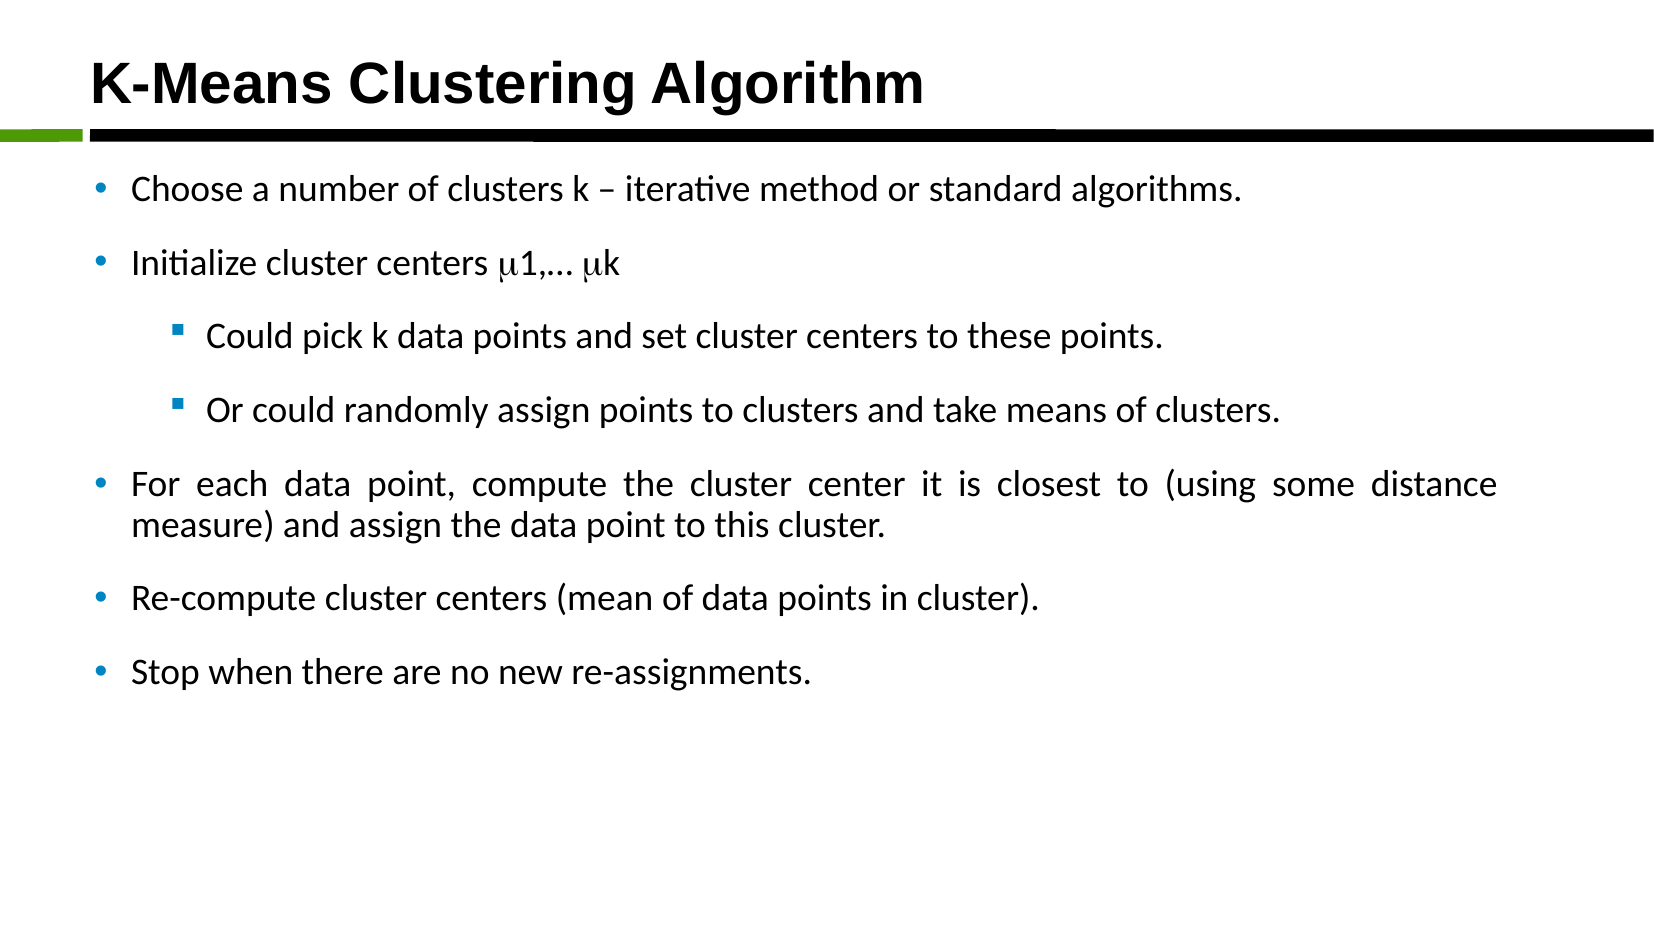

K-Means Clustering Algorithm

Choose a number of clusters k – iterative method or standard algorithms.
Initialize cluster centers μ1,… μk
Could pick k data points and set cluster centers to these points.
Or could randomly assign points to clusters and take means of clusters.
For each data point, compute the cluster center it is closest to (using some distance measure) and assign the data point to this cluster.
Re-compute cluster centers (mean of data points in cluster).
Stop when there are no new re-assignments.